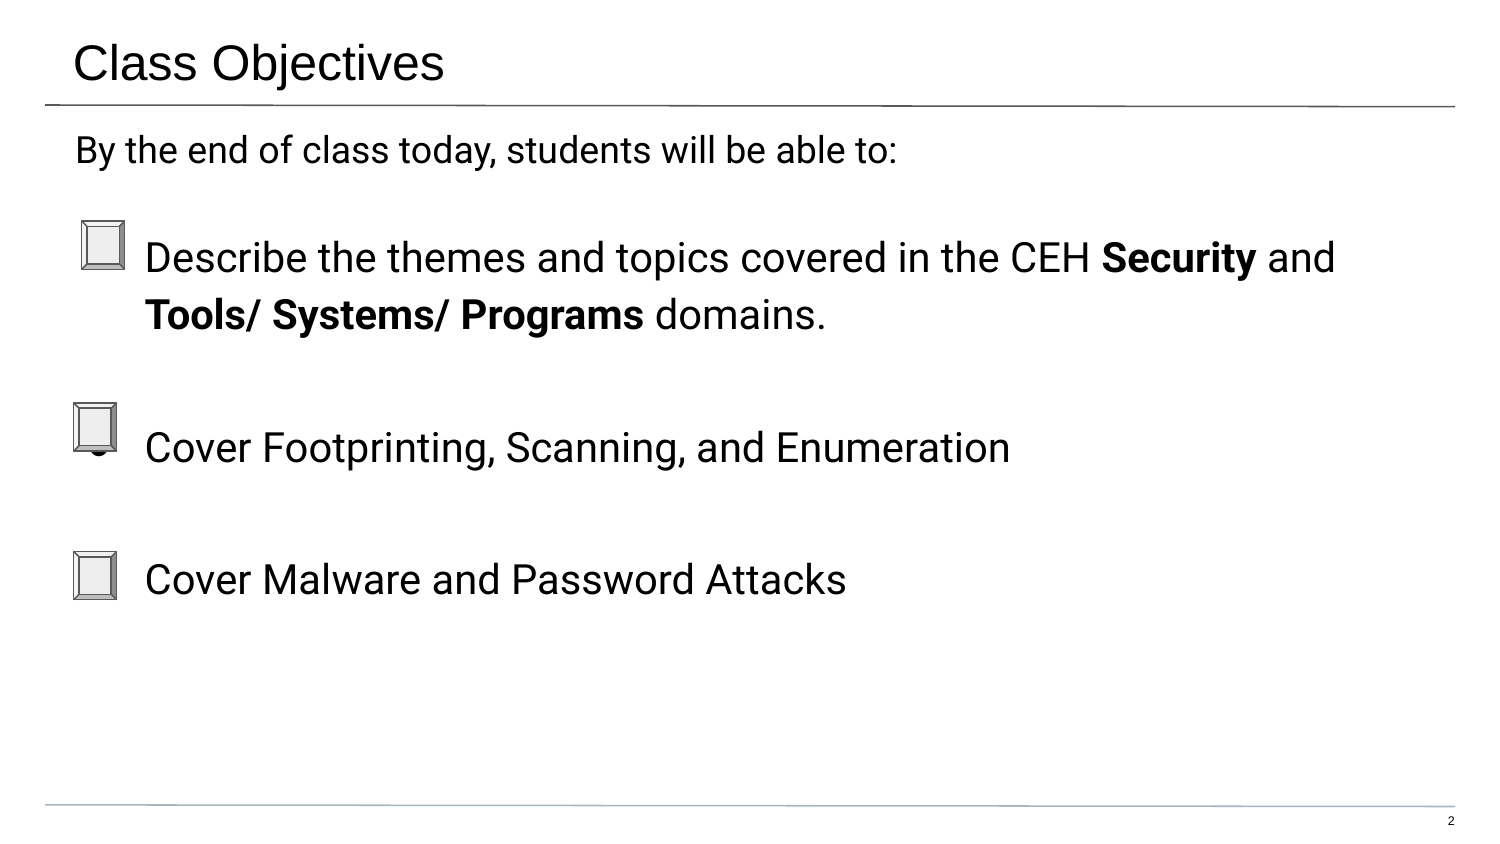

# Class Objectives
By the end of class today, students will be able to:
Describe the themes and topics covered in the CEH Security and Tools/ Systems/ Programs domains.

Cover Footprinting, Scanning, and Enumeration

Cover Malware and Password Attacks

2